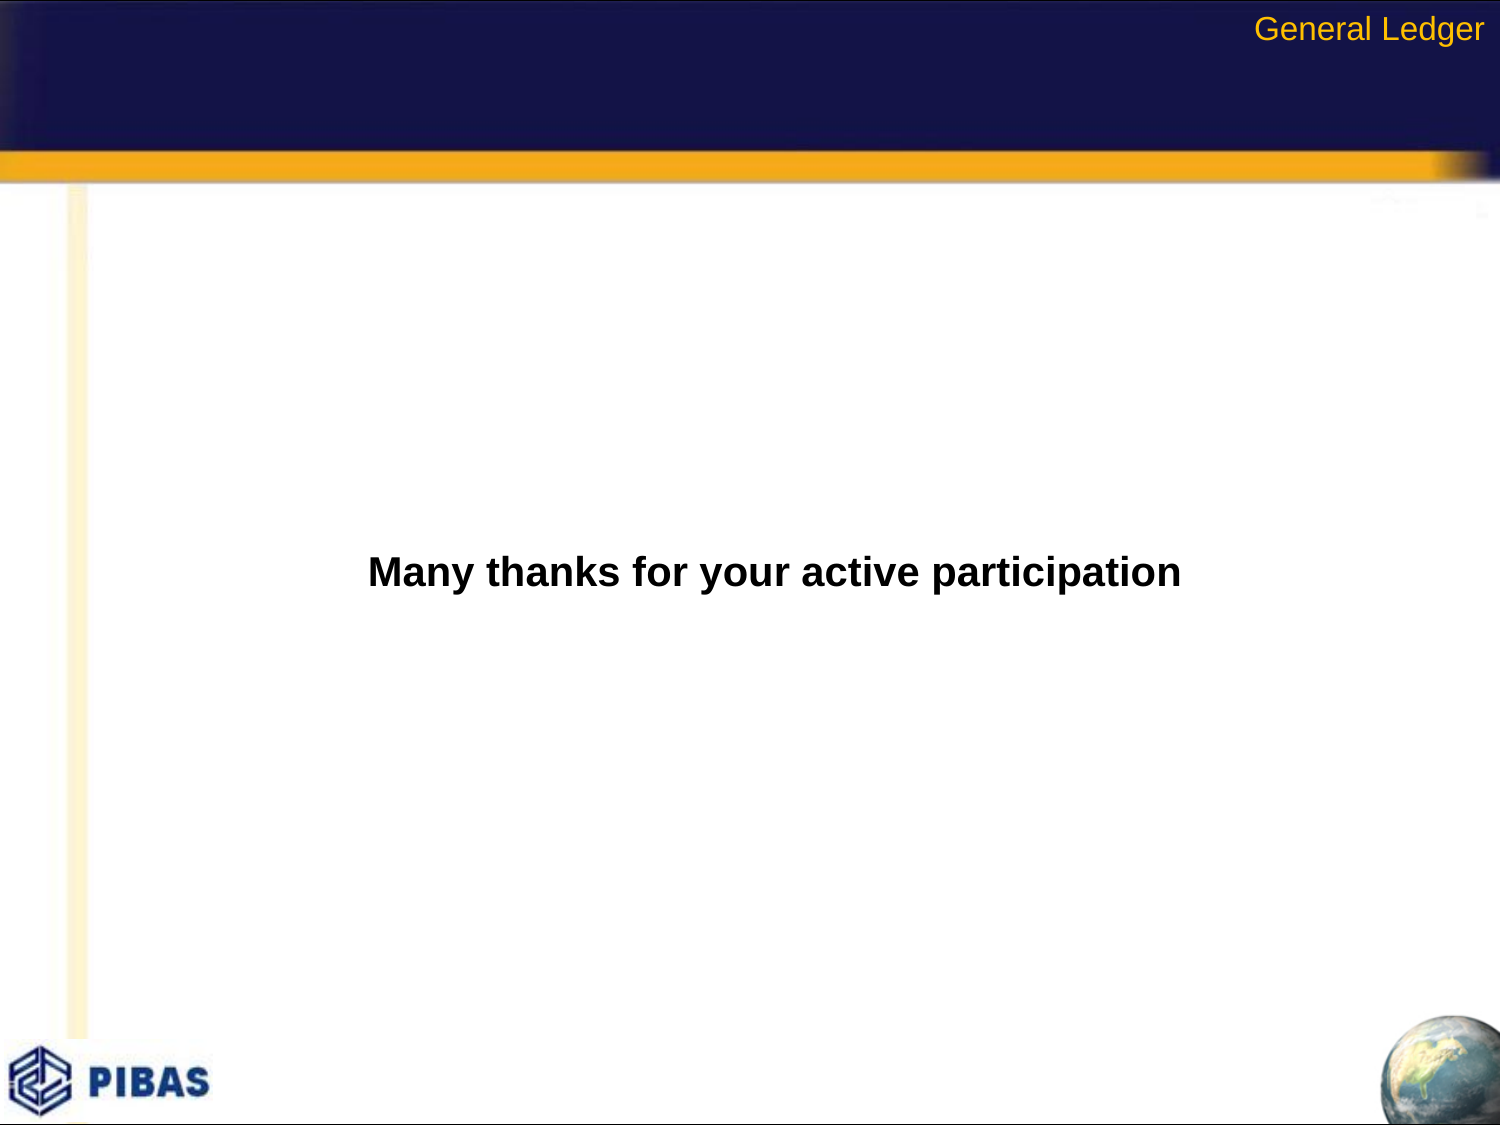

# General Ledger
Many thanks for your active participation